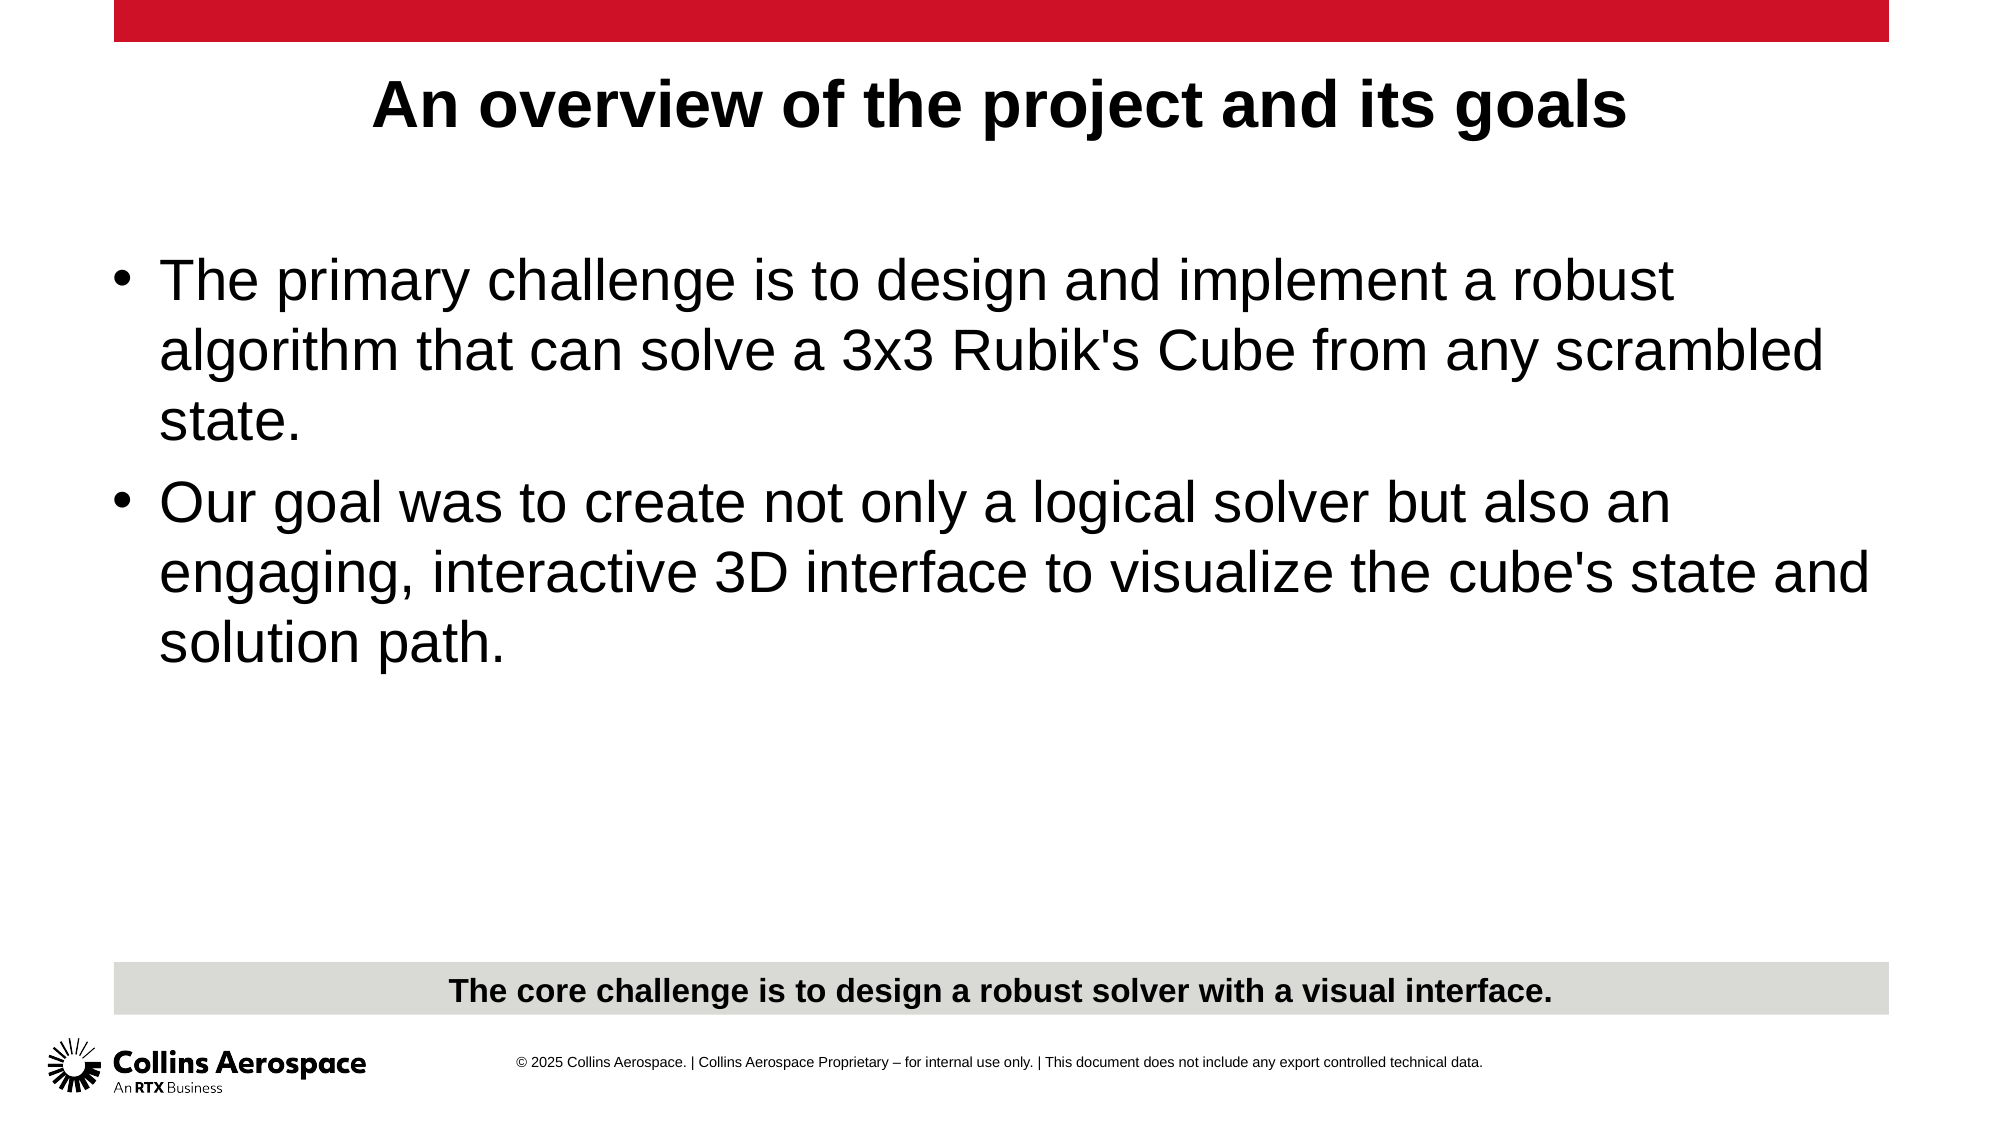

# An overview of the project and its goals
The primary challenge is to design and implement a robust algorithm that can solve a 3x3 Rubik's Cube from any scrambled state.
Our goal was to create not only a logical solver but also an engaging, interactive 3D interface to visualize the cube's state and solution path.
The core challenge is to design a robust solver with a visual interface.
© 2025 Collins Aerospace. | Collins Aerospace Proprietary – for internal use only. | This document does not include any export controlled technical data.